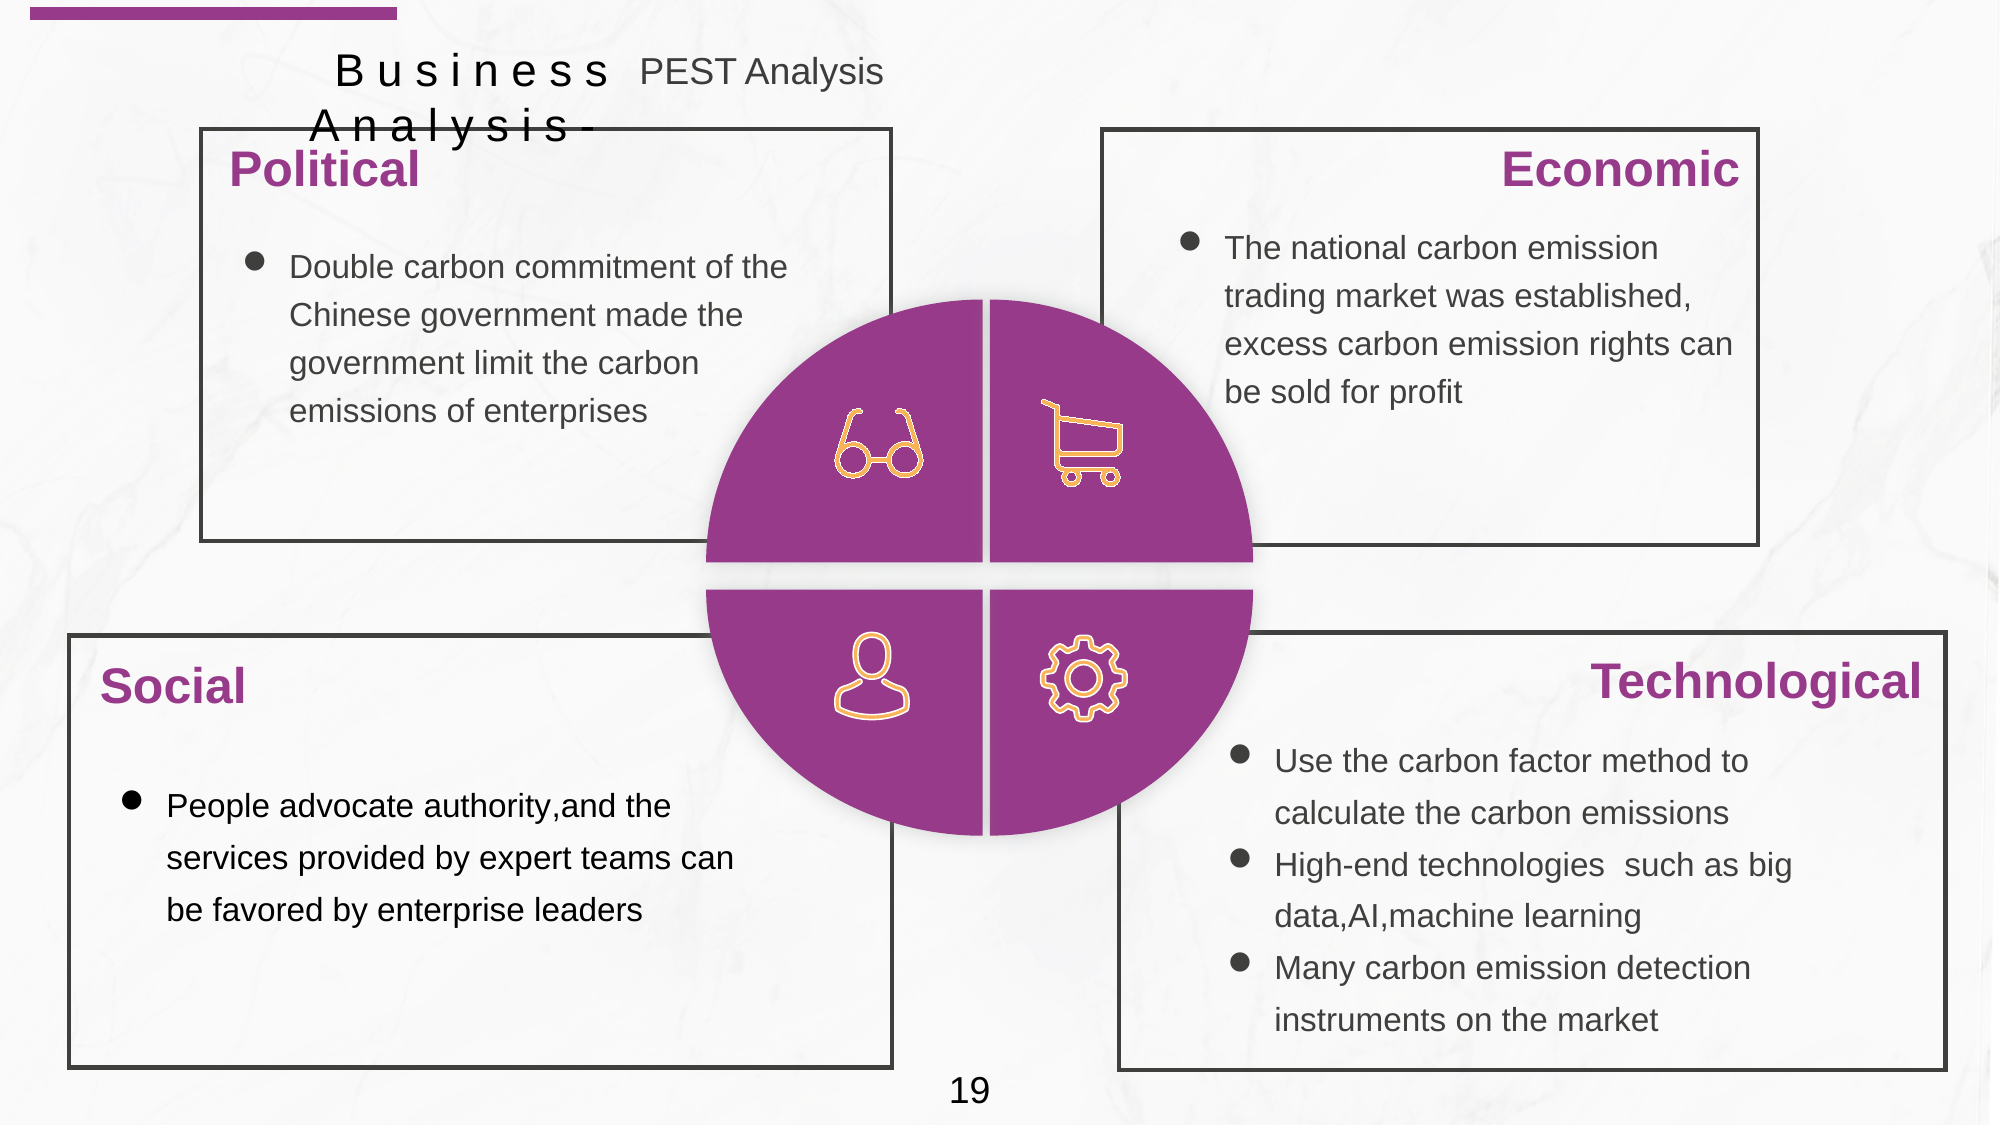

Business Analysis-
PEST Analysis

Political
Economic

The national carbon emission trading market was established, excess carbon emission rights can be sold for profit

Double carbon commitment of the Chinese government made the government limit the carbon emissions of enterprises

Technological
Social
Use the carbon factor method to calculate the carbon emissions
High-end technologies  such as big data,AI,machine learning
Many carbon emission detection instruments on the market
People advocate authority,and the services provided by expert teams can be favored by enterprise leaders
19